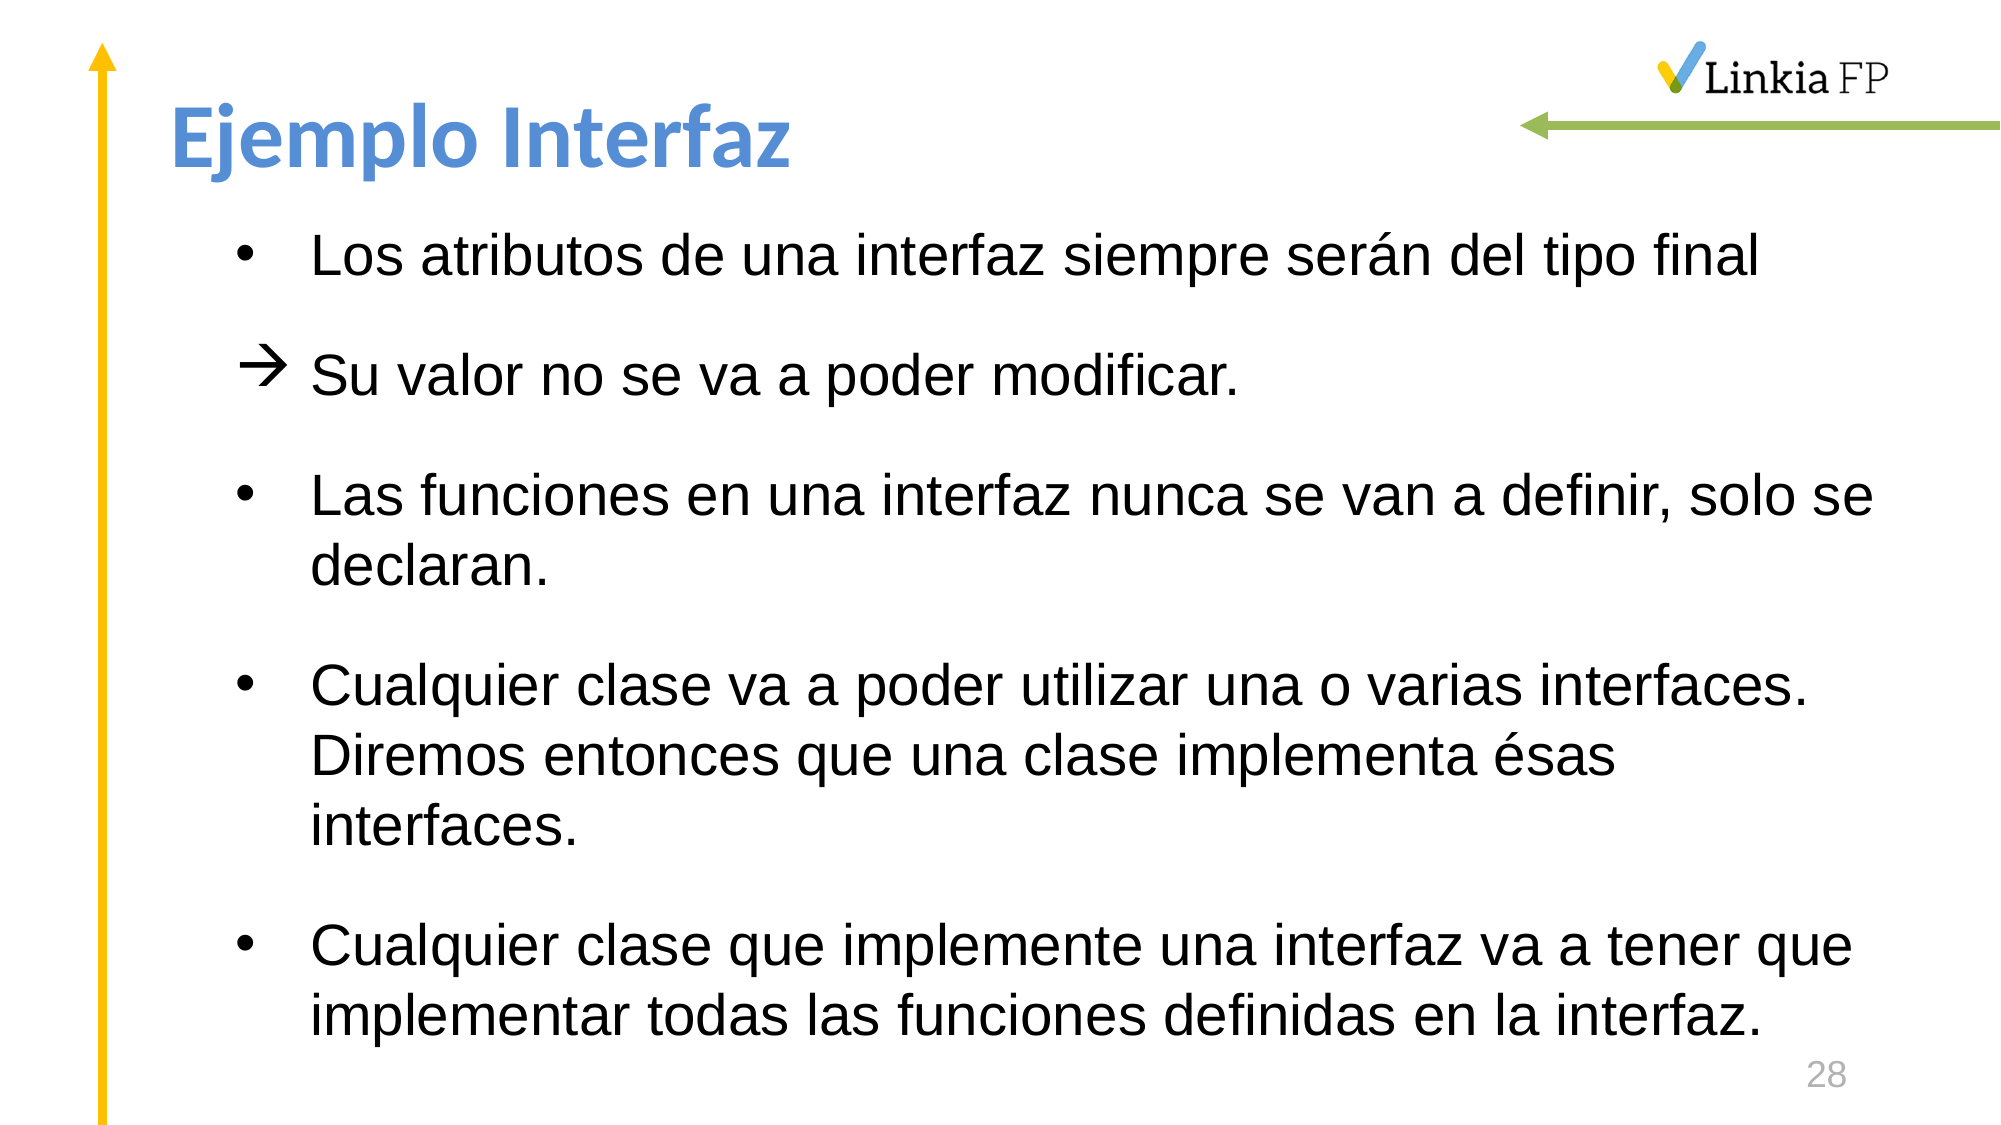

# Ejemplo Interfaz
Los atributos de una interfaz siempre serán del tipo final
Su valor no se va a poder modificar.
Las funciones en una interfaz nunca se van a definir, solo se declaran.
Cualquier clase va a poder utilizar una o varias interfaces. Diremos entonces que una clase implementa ésas interfaces.
Cualquier clase que implemente una interfaz va a tener que implementar todas las funciones definidas en la interfaz.
28